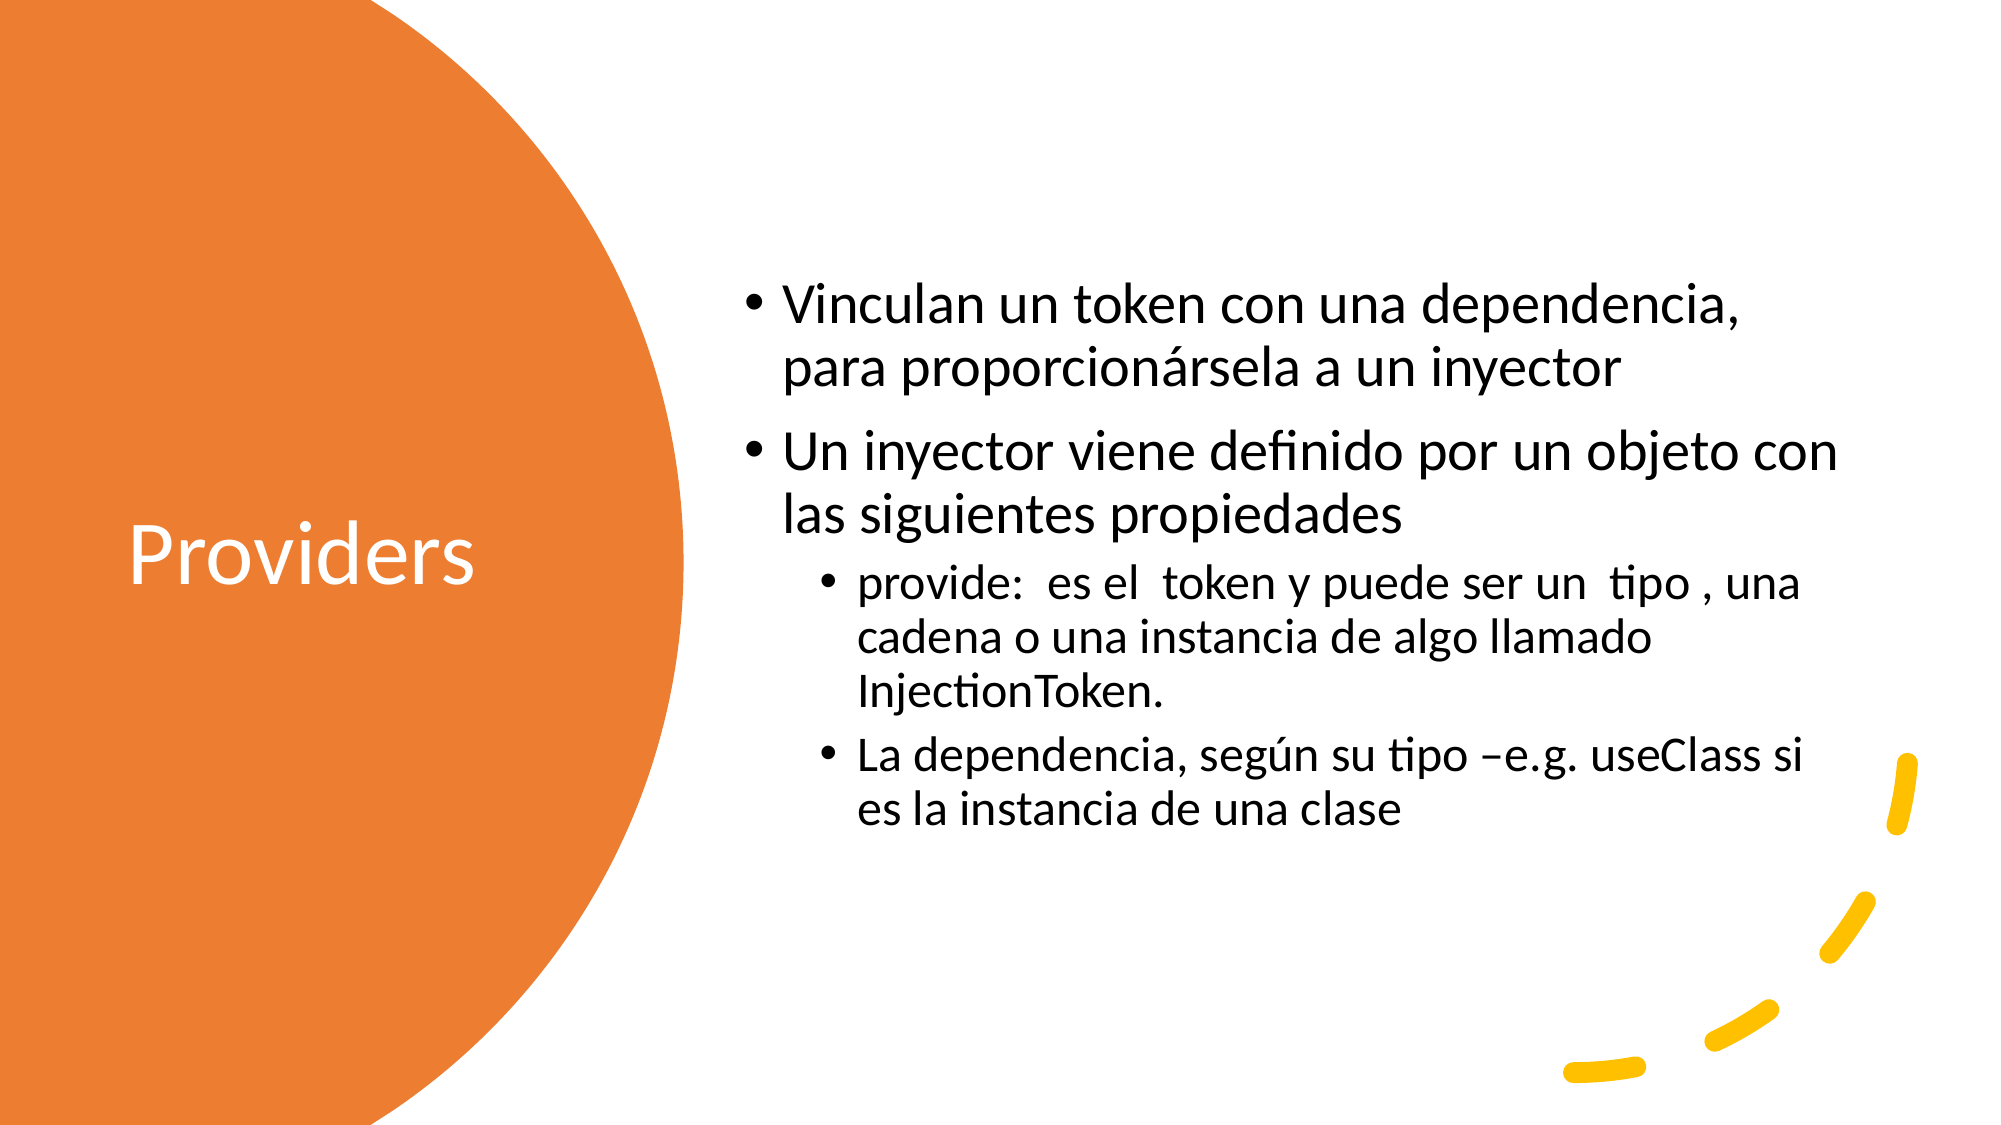

Vinculan un token con una dependencia, para proporcionársela a un inyector
Un inyector viene definido por un objeto con las siguientes propiedades
provide:  es el  token y puede ser un  tipo , una  cadena o una instancia de algo llamado  InjectionToken.
La dependencia, según su tipo –e.g. useClass si es la instancia de una clase
# Providers